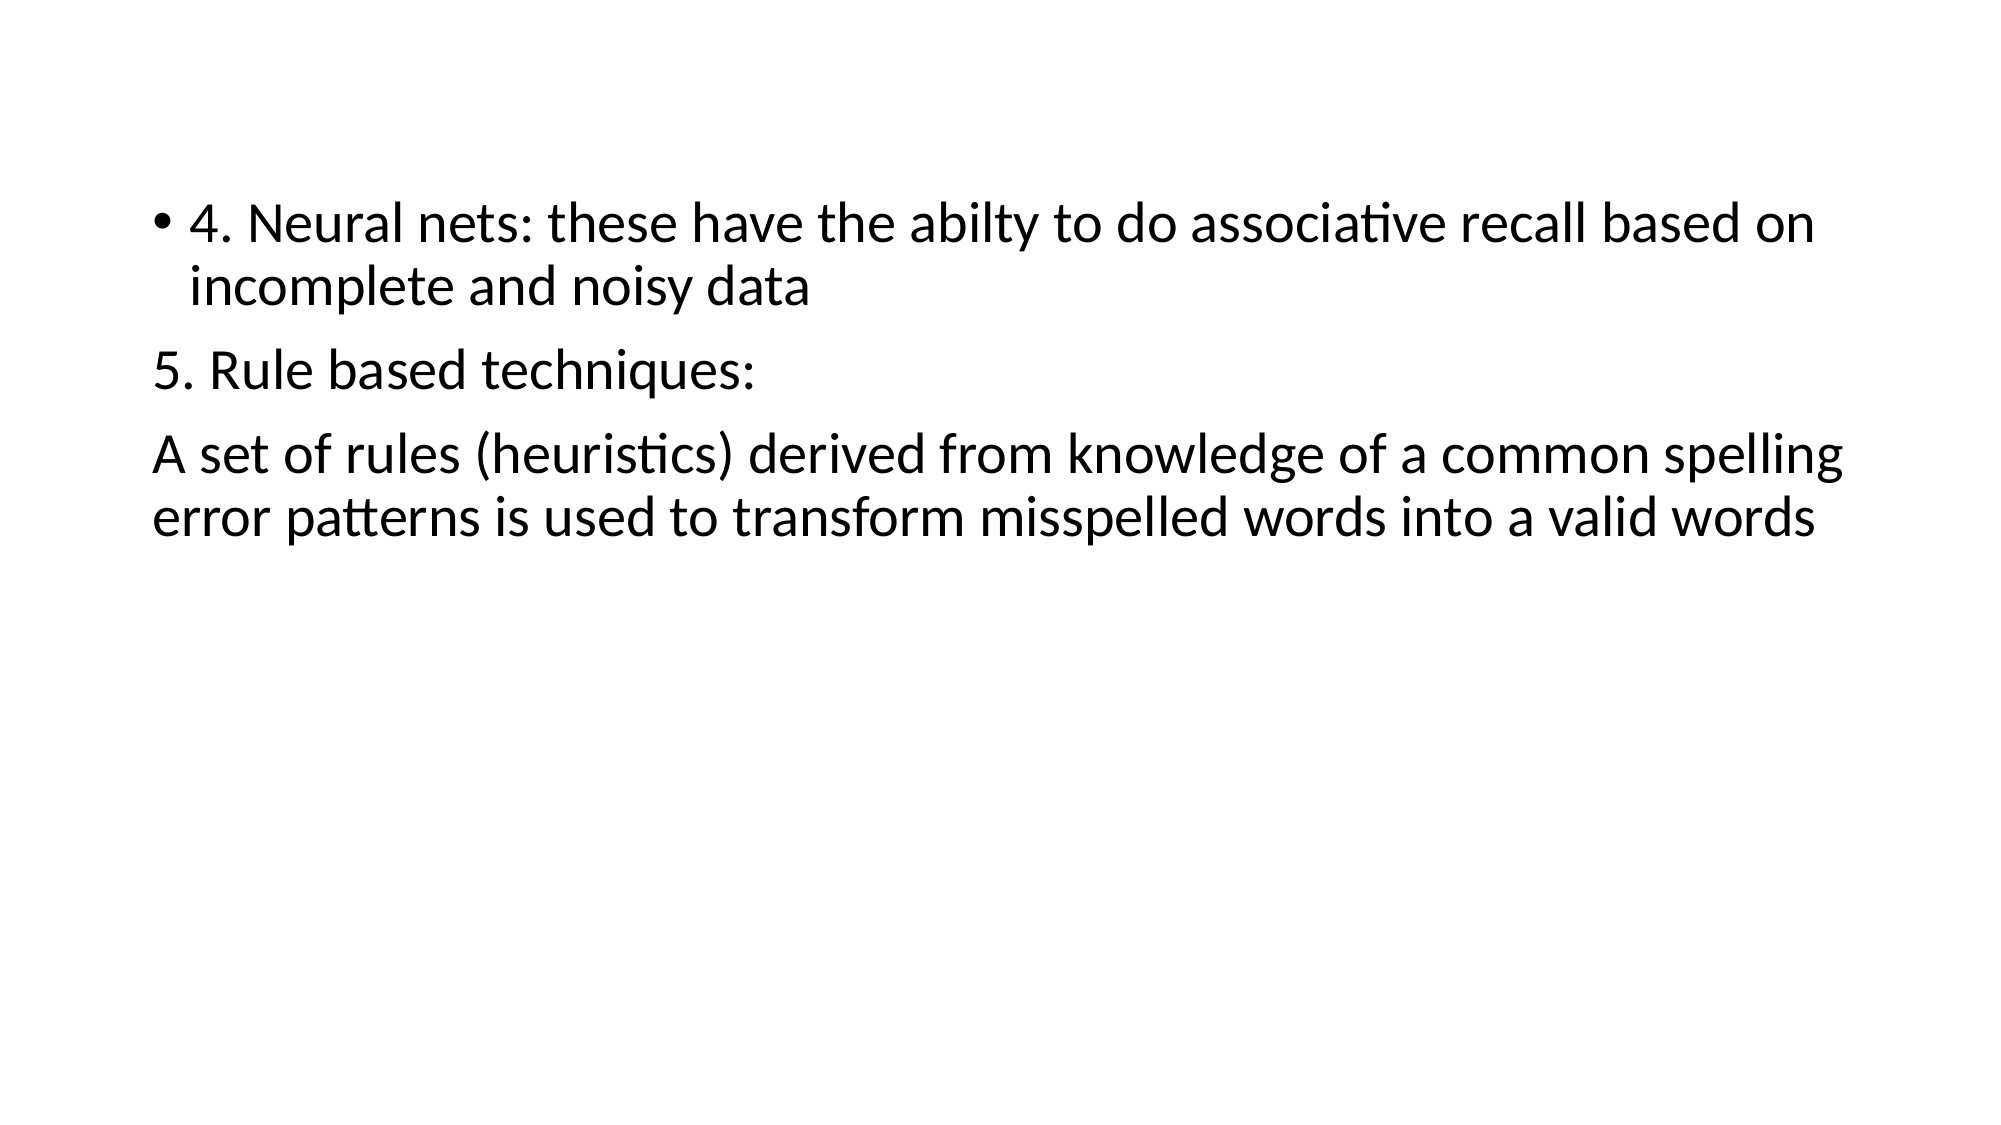

4. Neural nets: these have the abilty to do associative recall based on incomplete and noisy data
5. Rule based techniques:
A set of rules (heuristics) derived from knowledge of a common spelling error patterns is used to transform misspelled words into a valid words